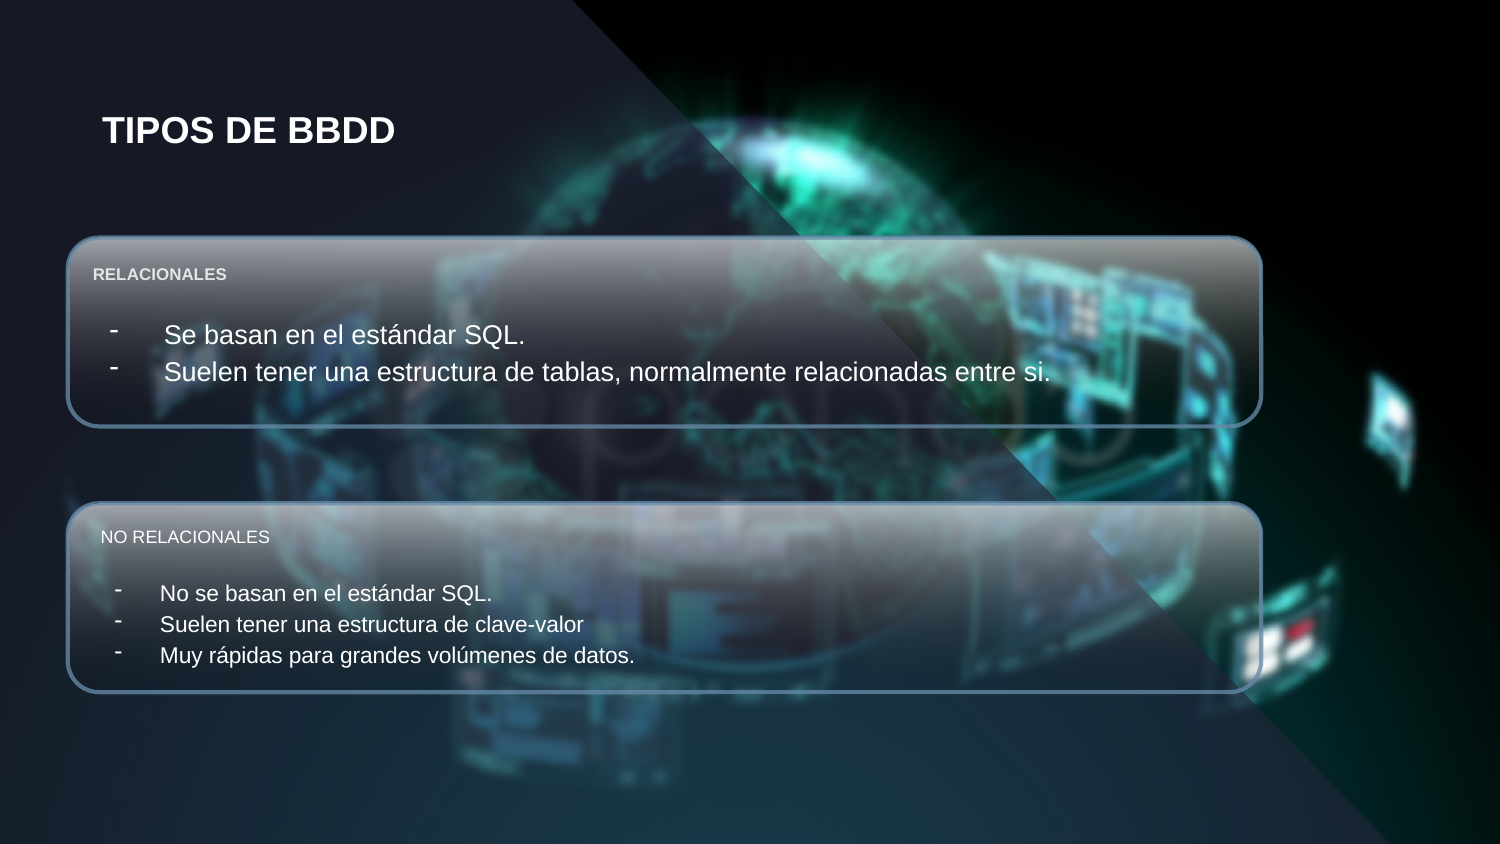

# TIPOS DE BBDD

   RELACIONALES

Se basan en el estándar SQL.
Suelen tener una estructura de tablas, normalmente relacionadas entre si.

NO RELACIONALES

No se basan en el estándar SQL.
Suelen tener una estructura de clave-valor
Muy rápidas para grandes volúmenes de datos.